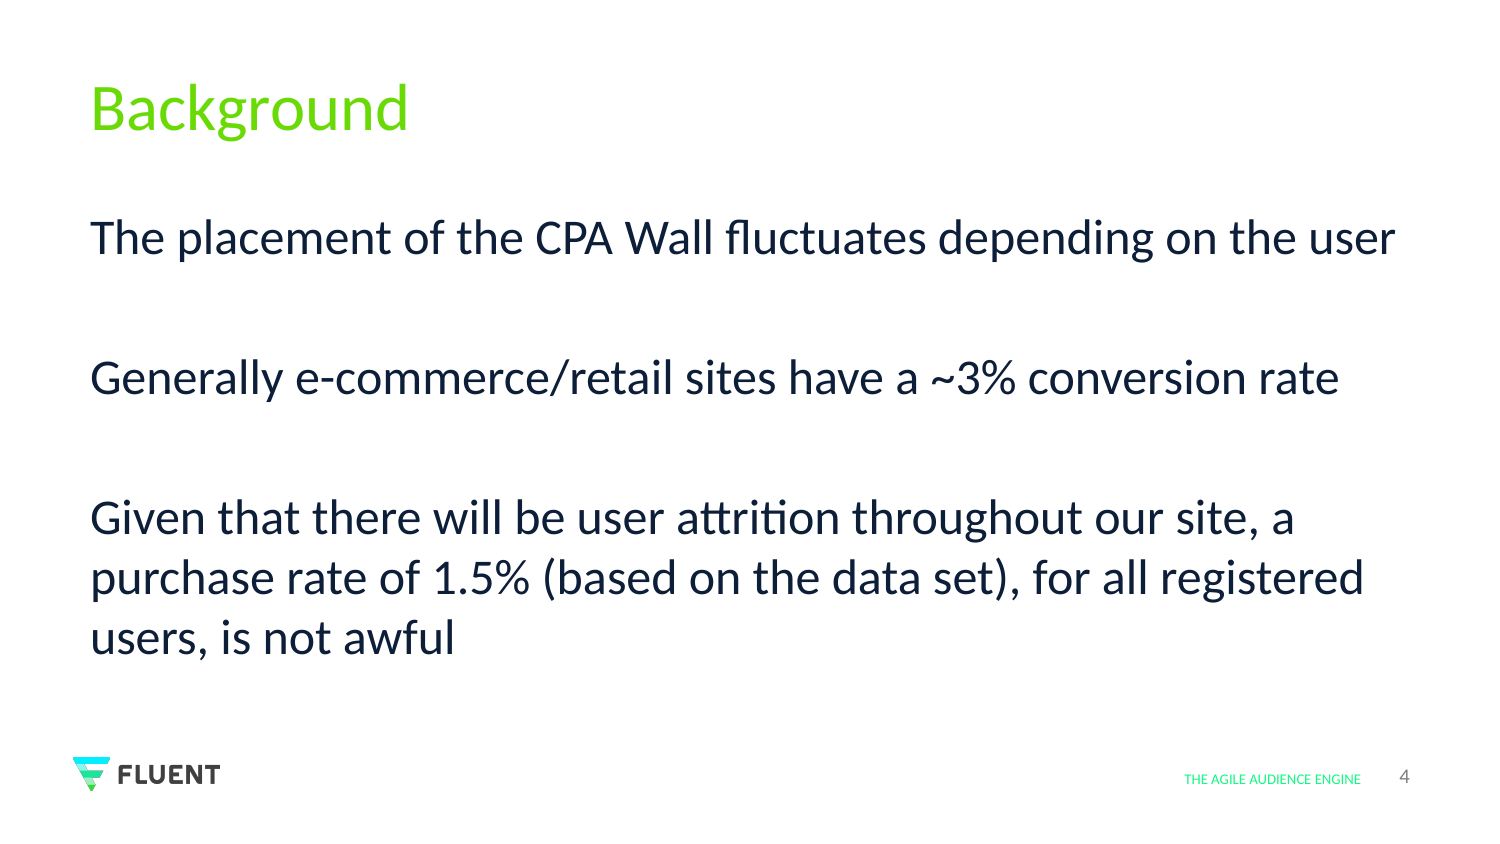

# Background
The placement of the CPA Wall fluctuates depending on the user

Generally e-commerce/retail sites have a ~3% conversion rate

Given that there will be user attrition throughout our site, a purchase rate of 1.5% (based on the data set), for all registered users, is not awful
4